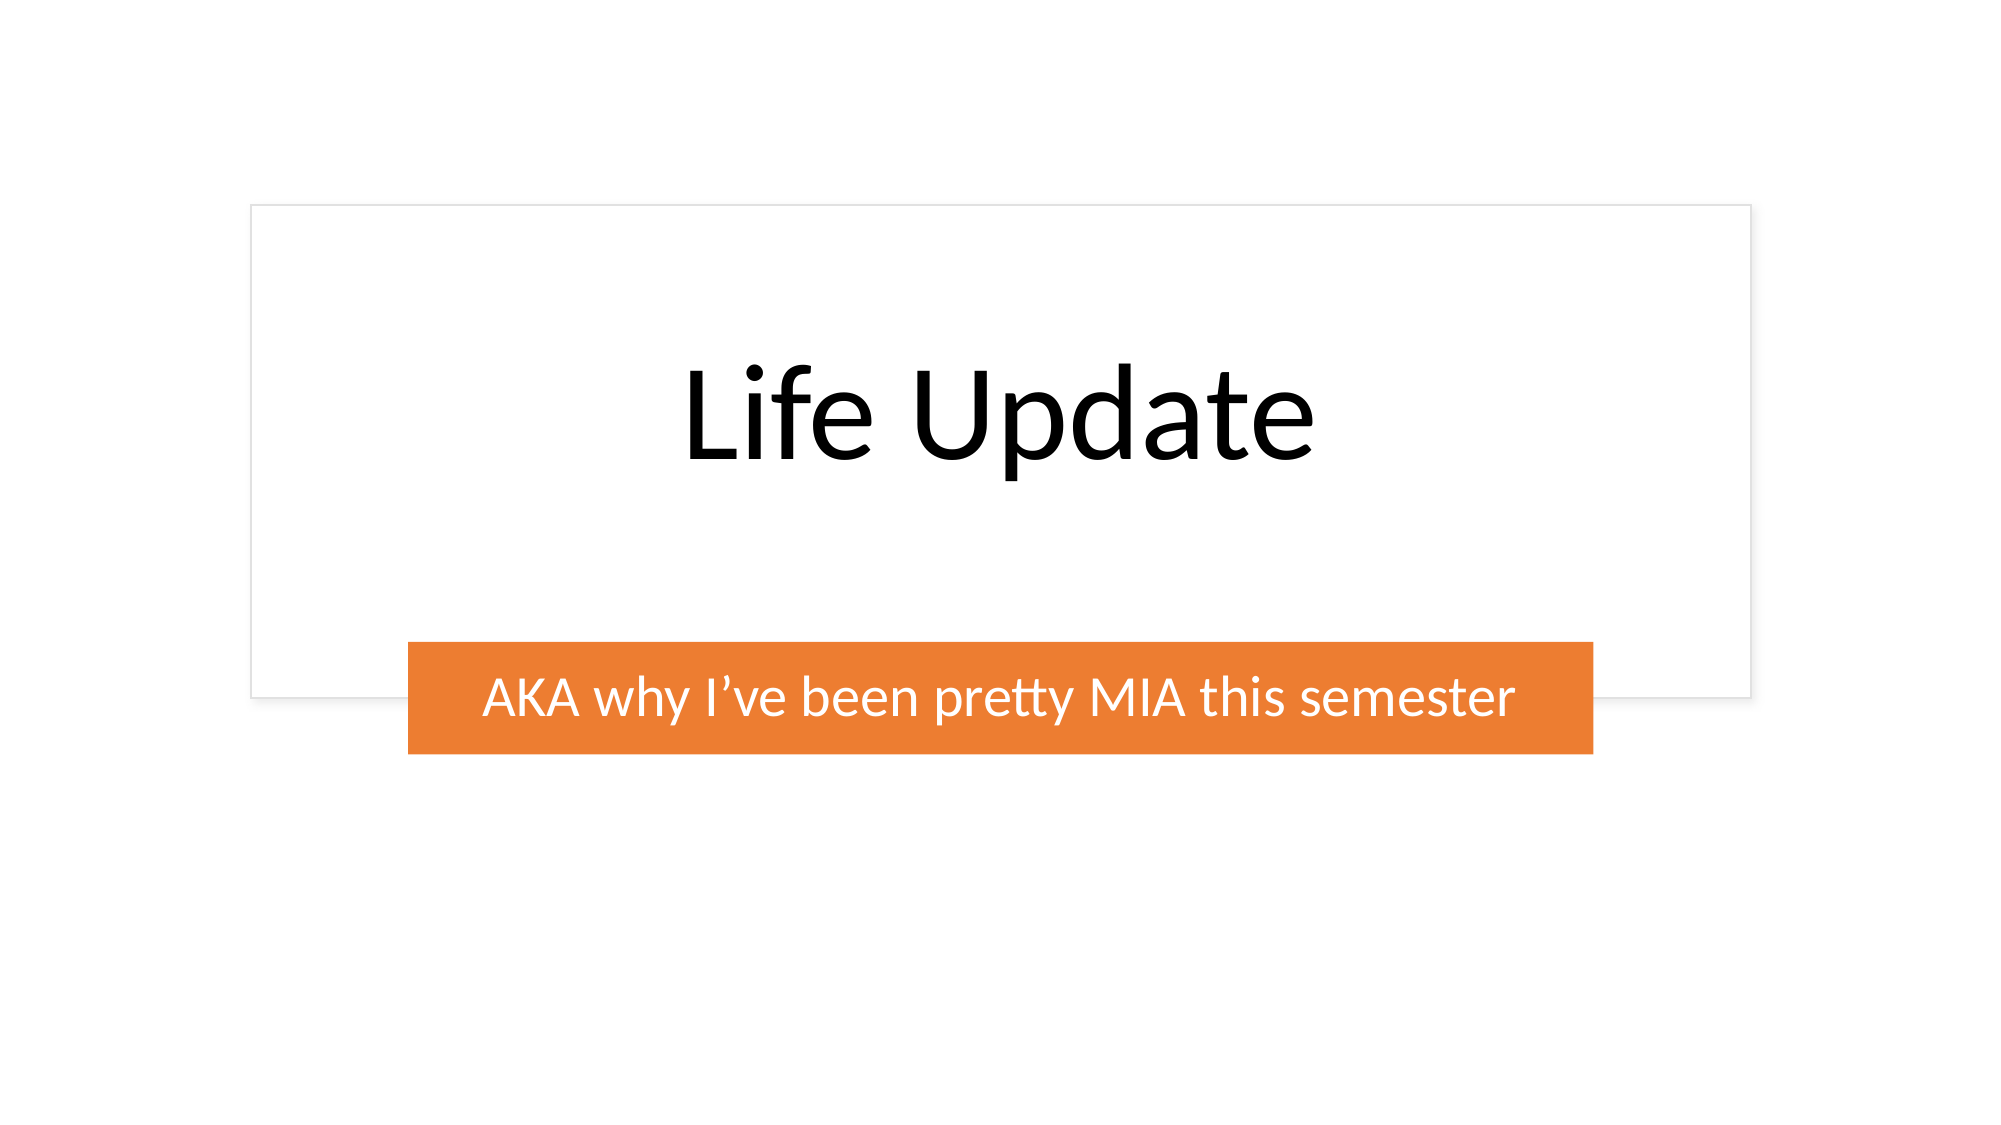

# Life Update

AKA why I’ve been pretty MIA this semester